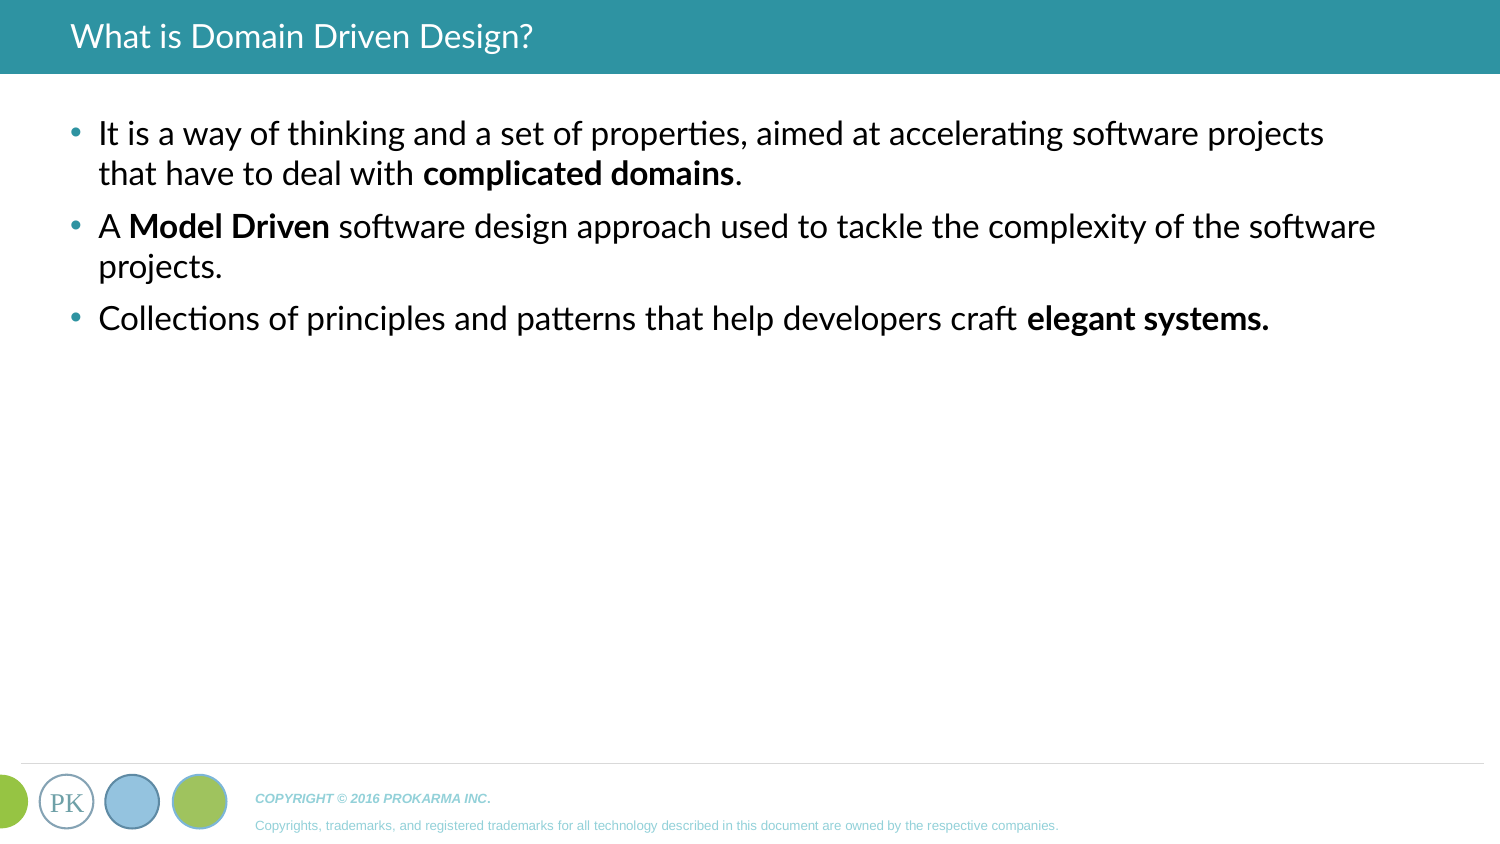

# What is Domain Driven Design?
It is a way of thinking and a set of properties, aimed at accelerating software projects that have to deal with complicated domains.
A Model Driven software design approach used to tackle the complexity of the software projects.
Collections of principles and patterns that help developers craft elegant systems.